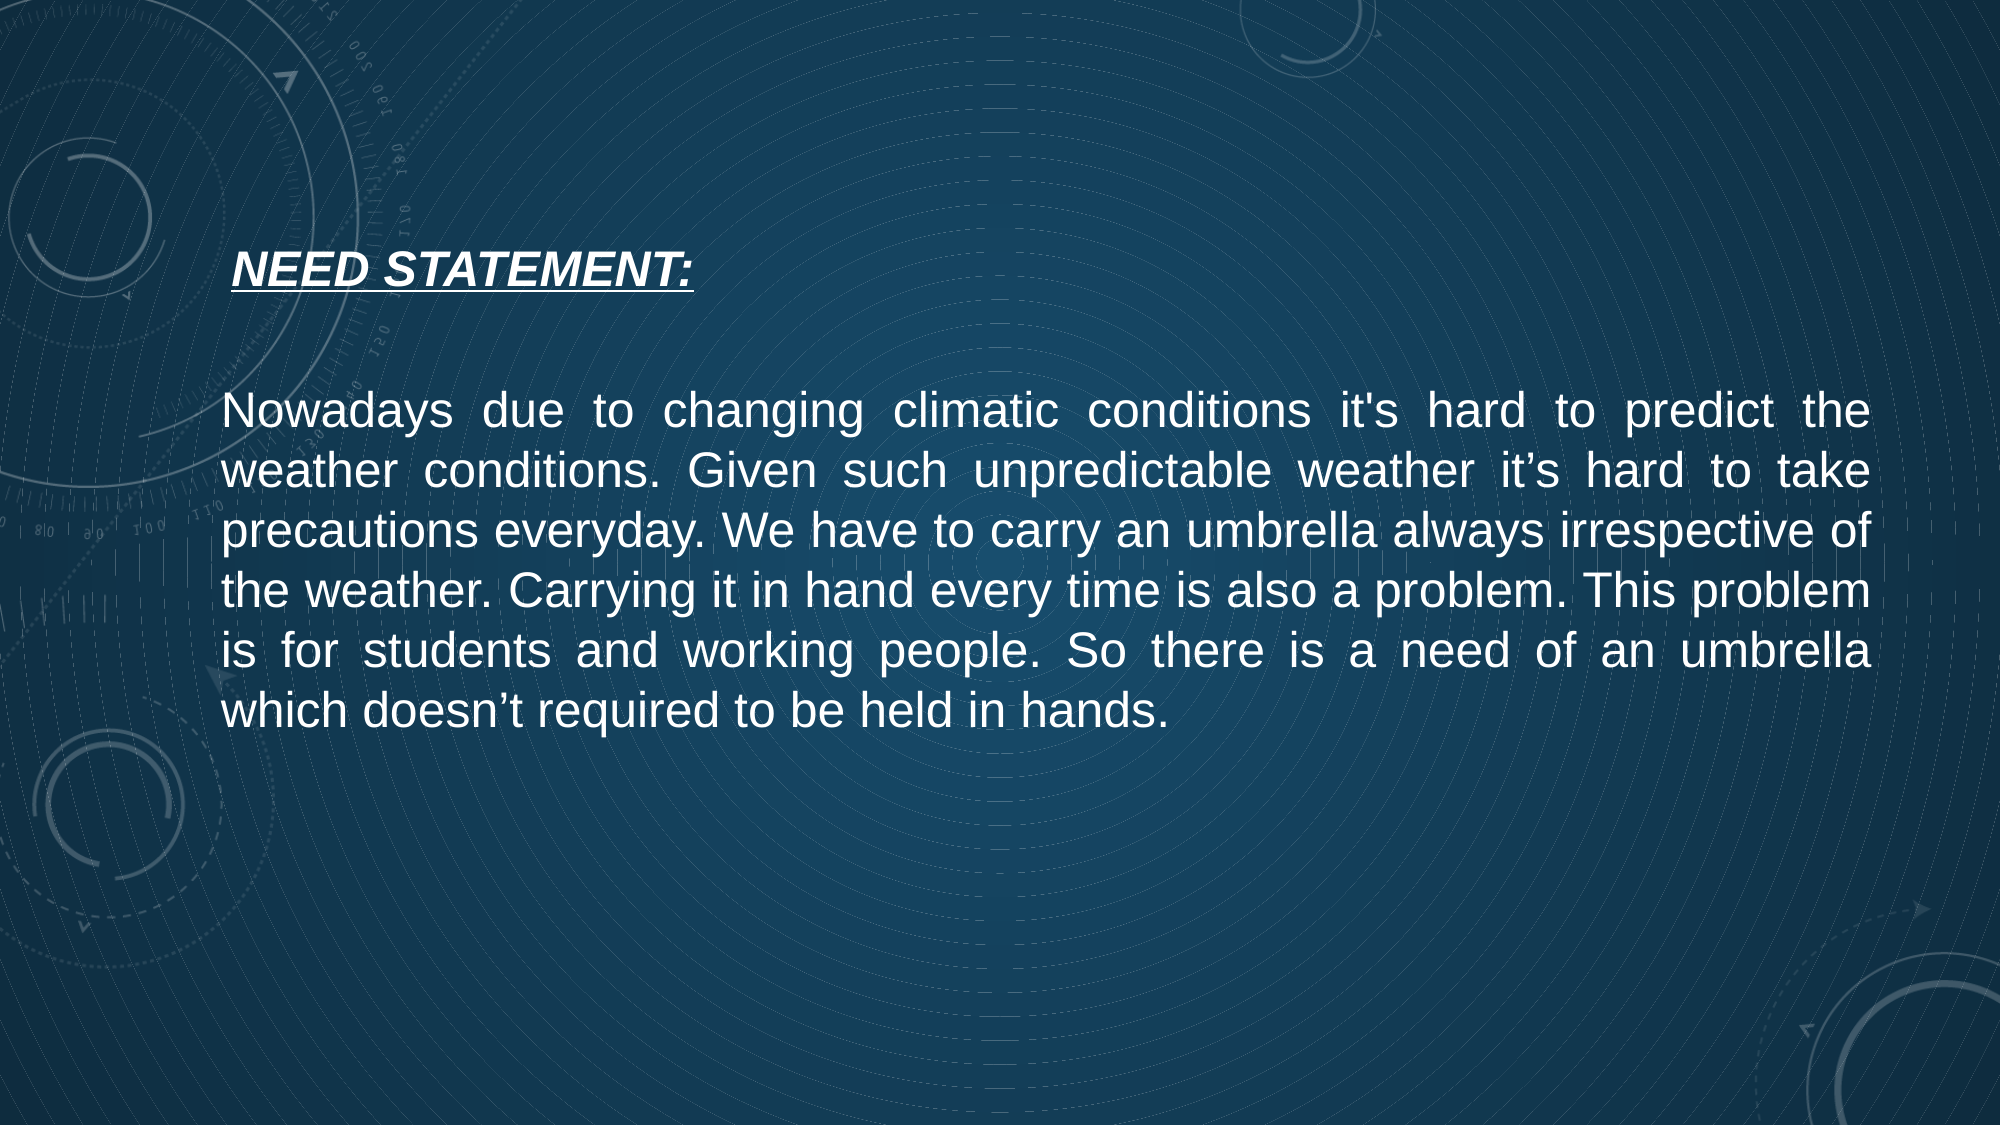

# NEed STATEMENT:
Nowadays due to changing climatic conditions it's hard to predict the weather conditions. Given such unpredictable weather it’s hard to take precautions everyday. We have to carry an umbrella always irrespective of the weather. Carrying it in hand every time is also a problem. This problem is for students and working people. So there is a need of an umbrella which doesn’t required to be held in hands.